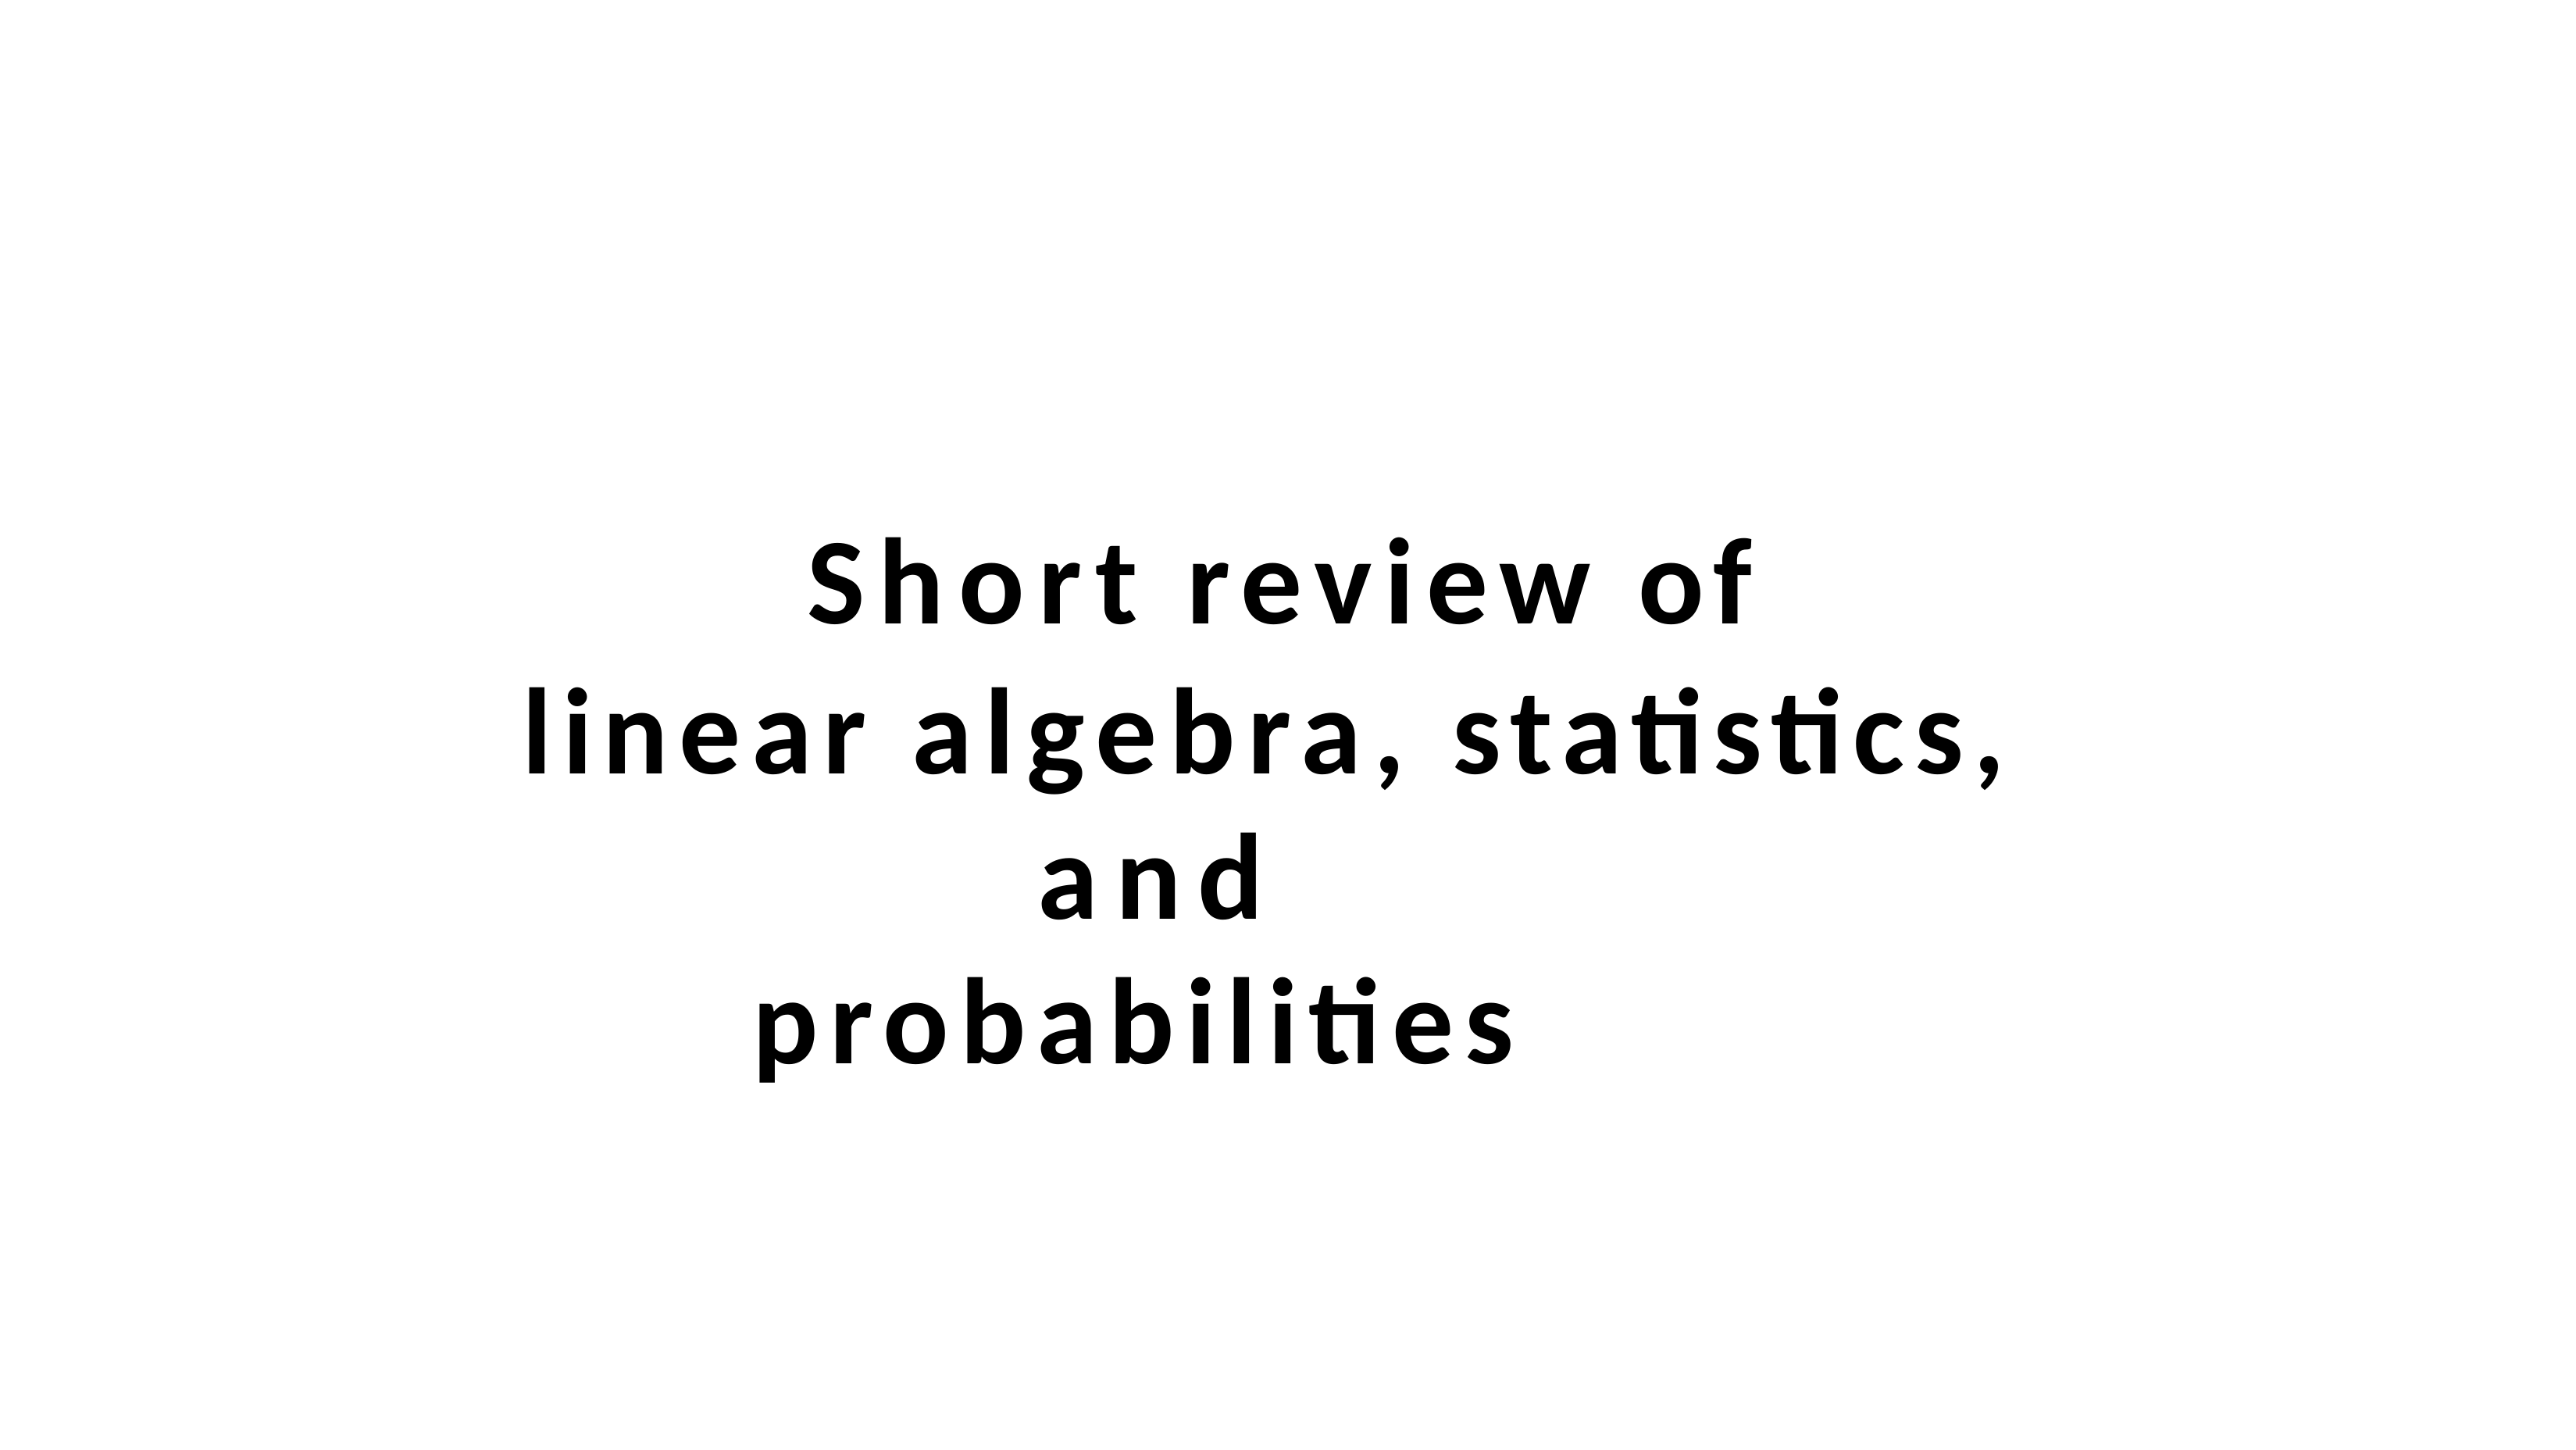

# Short review of linear algebra, statistics,
and probabilities